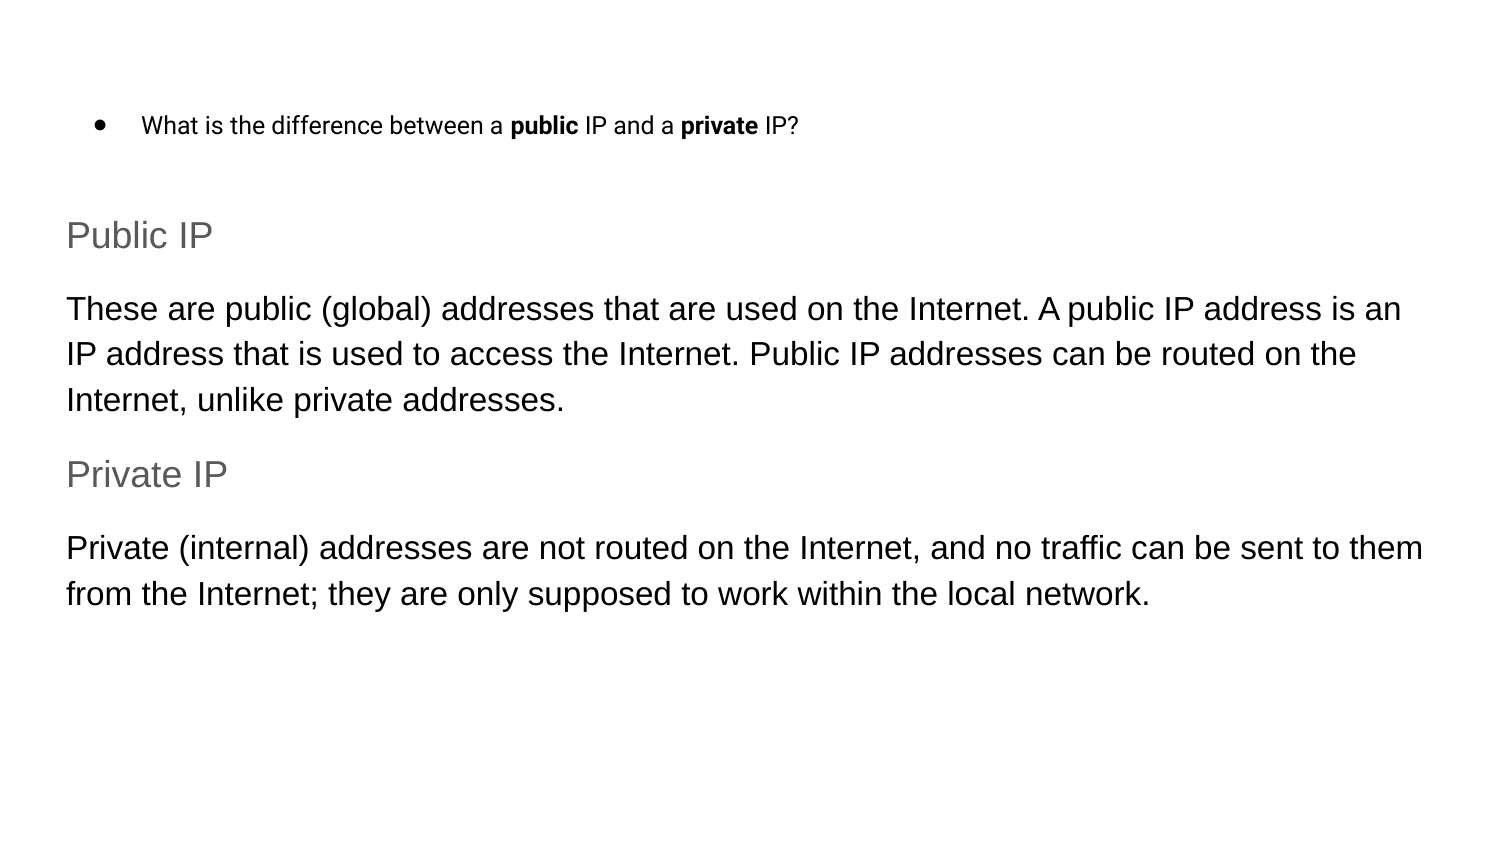

# What is the difference between a public IP and a private IP?
Public IP
These are public (global) addresses that are used on the Internet. A public IP address is an IP address that is used to access the Internet. Public IP addresses can be routed on the Internet, unlike private addresses.
Private IP
Private (internal) addresses are not routed on the Internet, and no traffic can be sent to them from the Internet; they are only supposed to work within the local network.